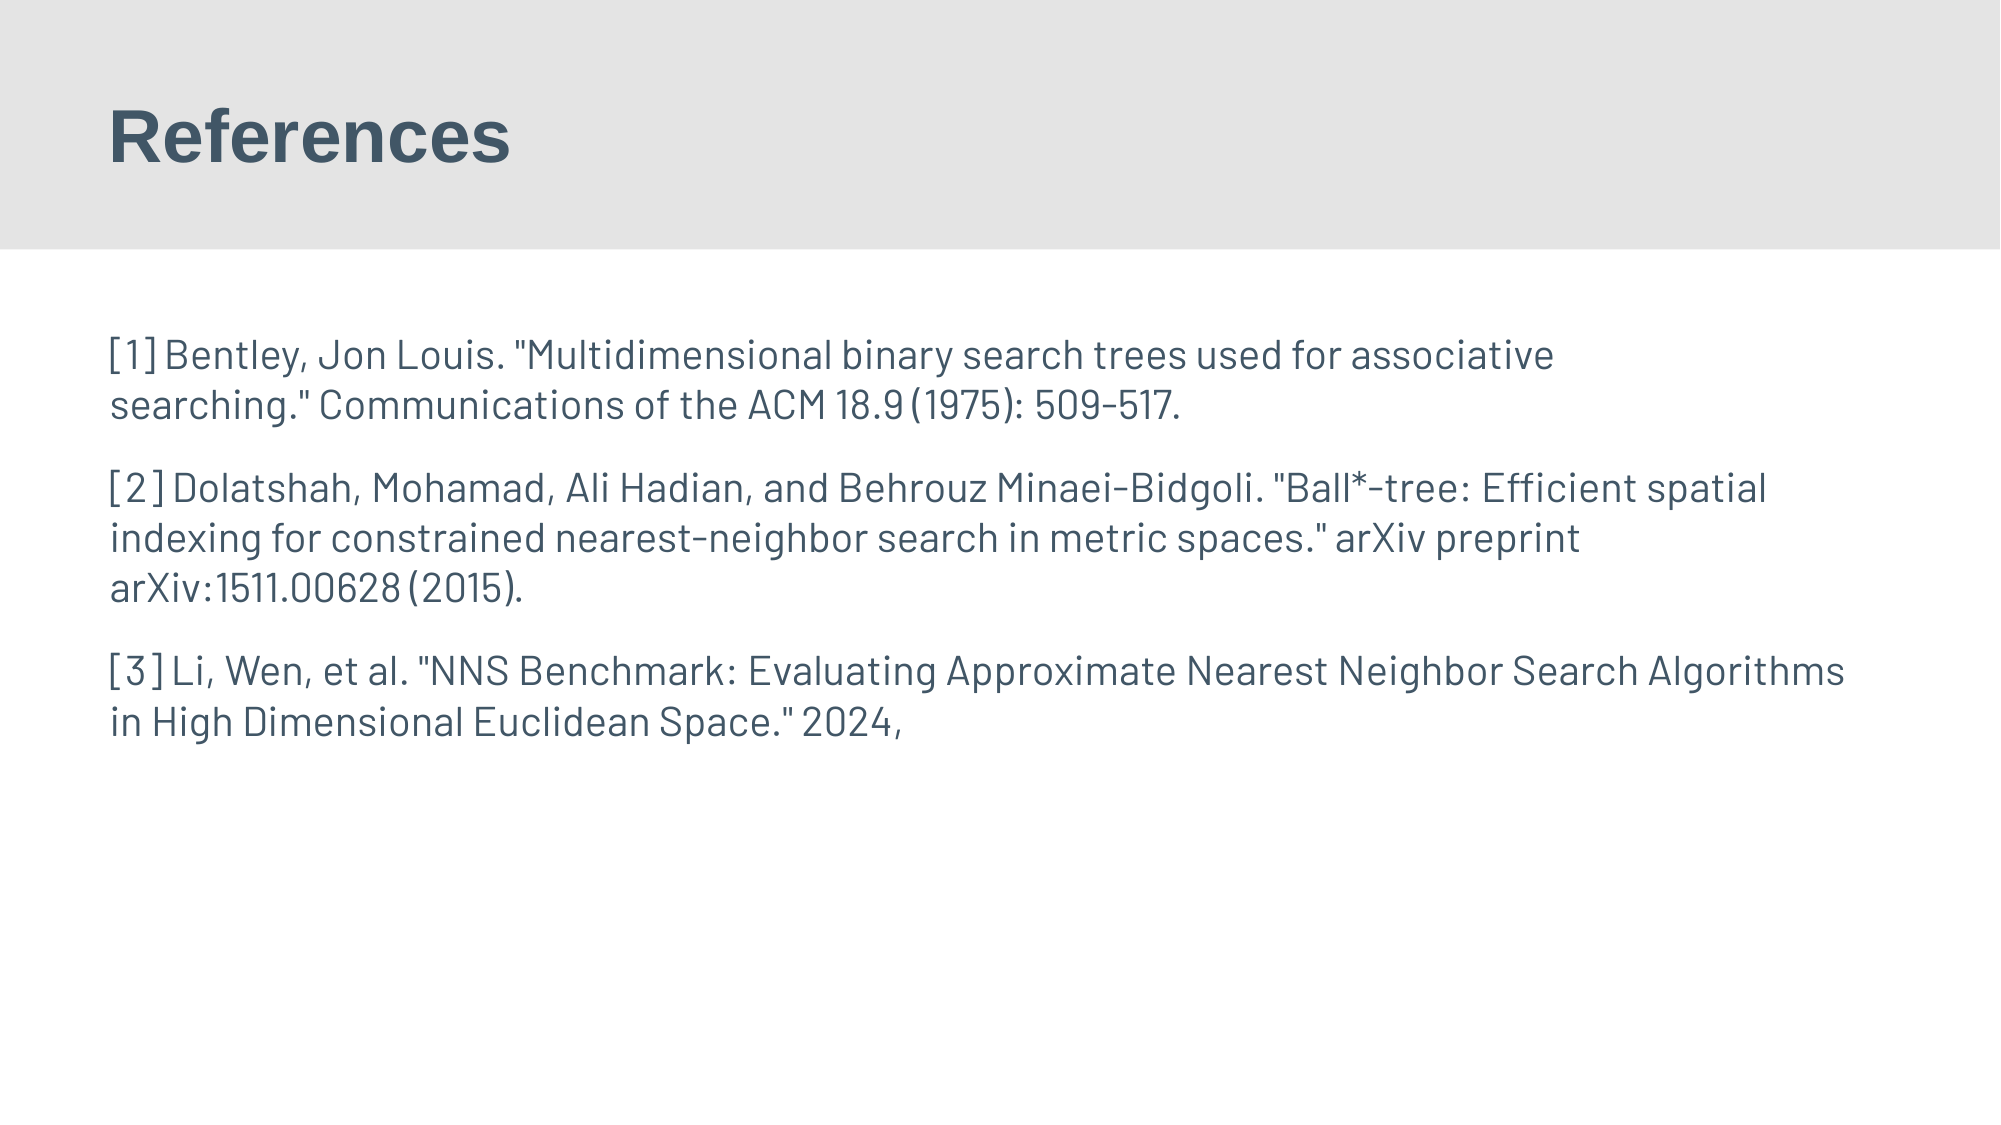

# References
[1] Bentley, Jon Louis. "Multidimensional binary search trees used for associative searching." Communications of the ACM 18.9 (1975): 509-517.
[2] Dolatshah, Mohamad, Ali Hadian, and Behrouz Minaei-Bidgoli. "Ball*-tree: Efficient spatial indexing for constrained nearest-neighbor search in metric spaces." arXiv preprint arXiv:1511.00628 (2015).
[3] Li, Wen, et al. "NNS Benchmark: Evaluating Approximate Nearest Neighbor Search Algorithms in High Dimensional Euclidean Space." 2024,